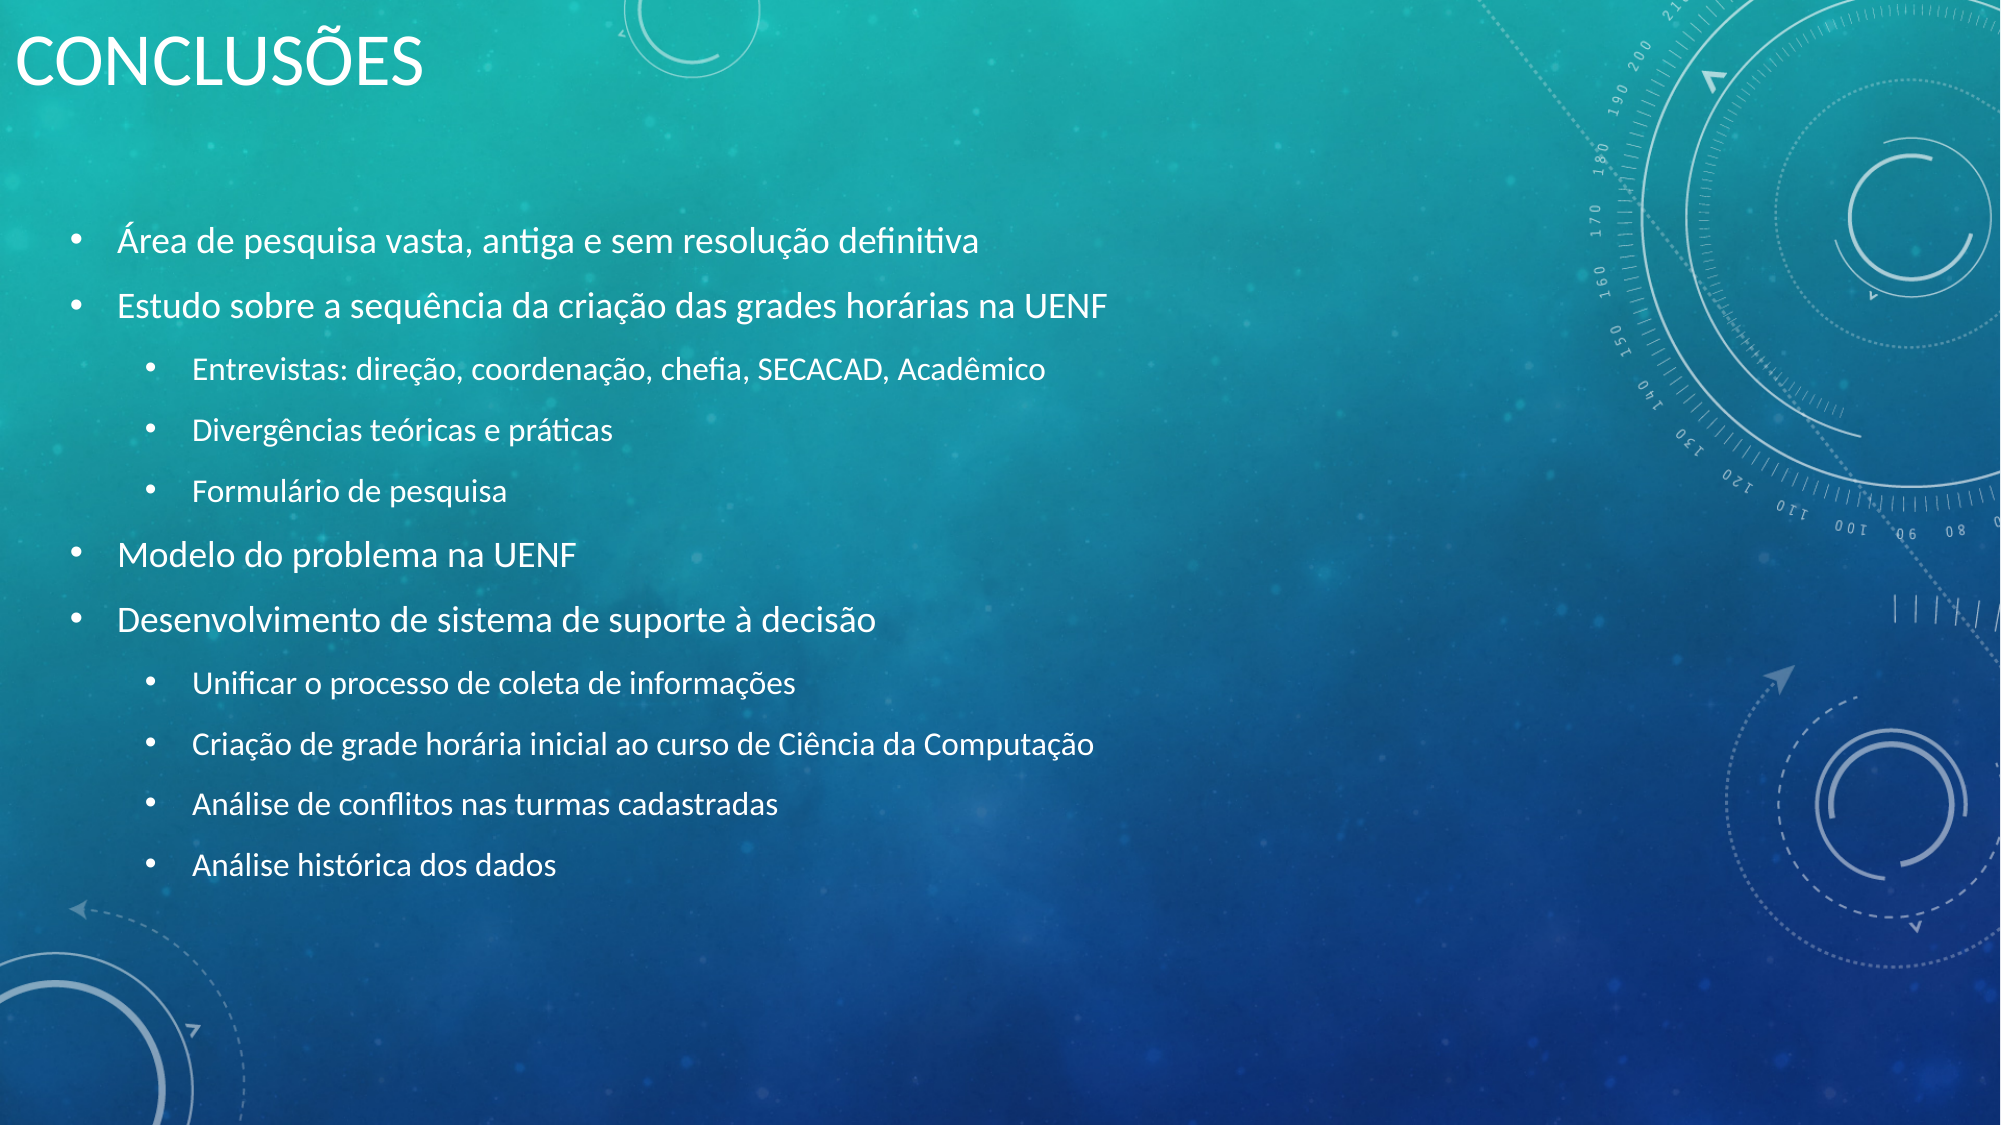

# Conclusões
Área de pesquisa vasta, antiga e sem resolução definitiva
Estudo sobre a sequência da criação das grades horárias na UENF
Entrevistas: direção, coordenação, chefia, SECACAD, Acadêmico
Divergências teóricas e práticas
Formulário de pesquisa
Modelo do problema na UENF
Desenvolvimento de sistema de suporte à decisão
Unificar o processo de coleta de informações
Criação de grade horária inicial ao curso de Ciência da Computação
Análise de conflitos nas turmas cadastradas
Análise histórica dos dados